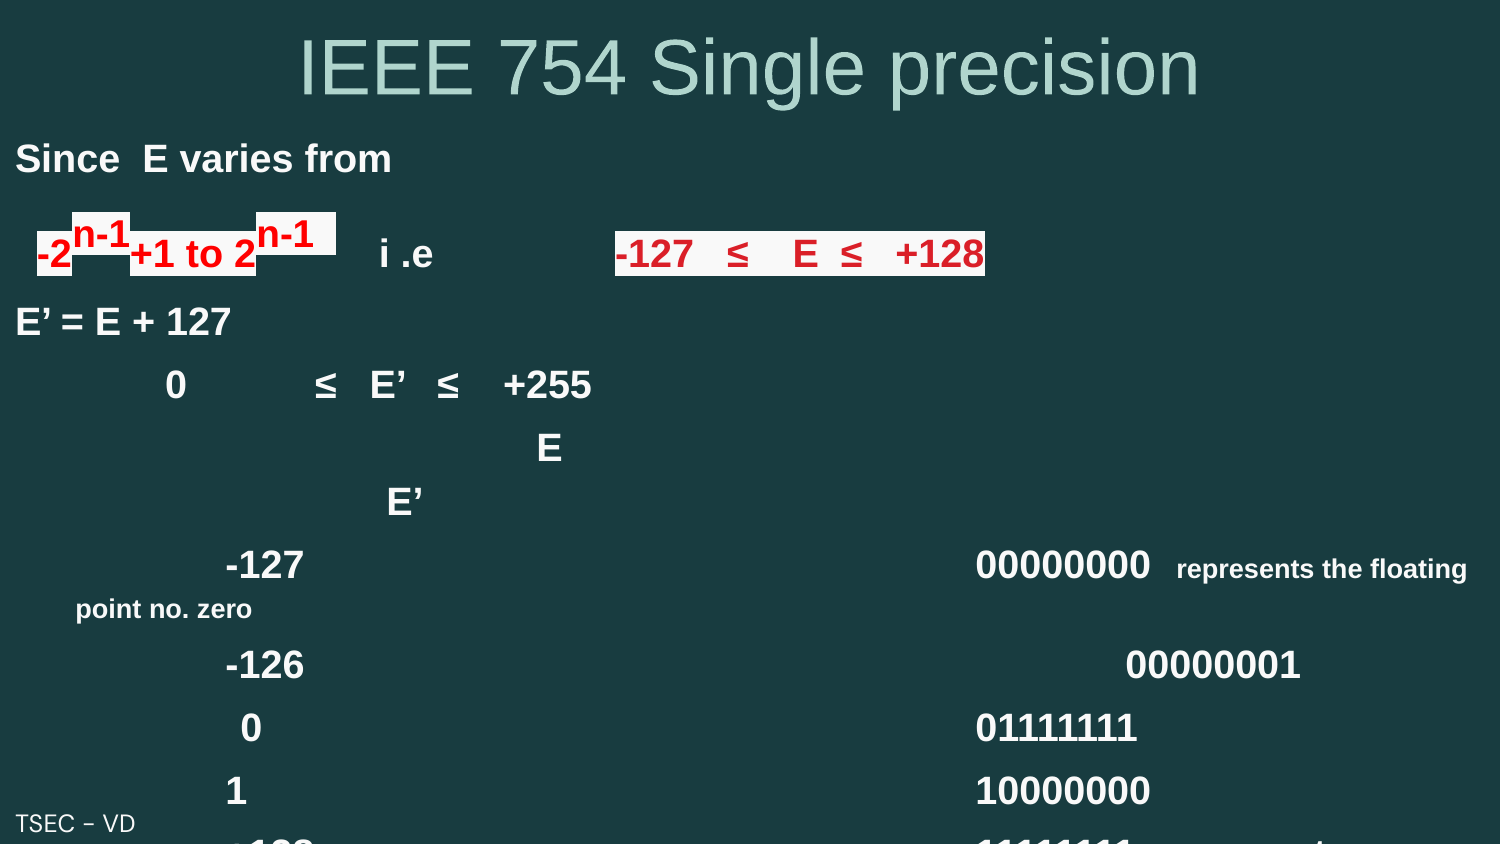

IEEE 754 Single precision
Since  E varies from
  -2n-1+1 to 2n-1      i .e          	-127   ≤    E  ≤   +128
E’ = E + 127
           	0  	≤   E’   ≤    +255
 			 E 								 E’
            	-127                 				00000000   represents the floating point no. zero
            	-126  						00000001
               0                    				01111111
          	1                    				10000000
            	+128                				11111111 represents ∞